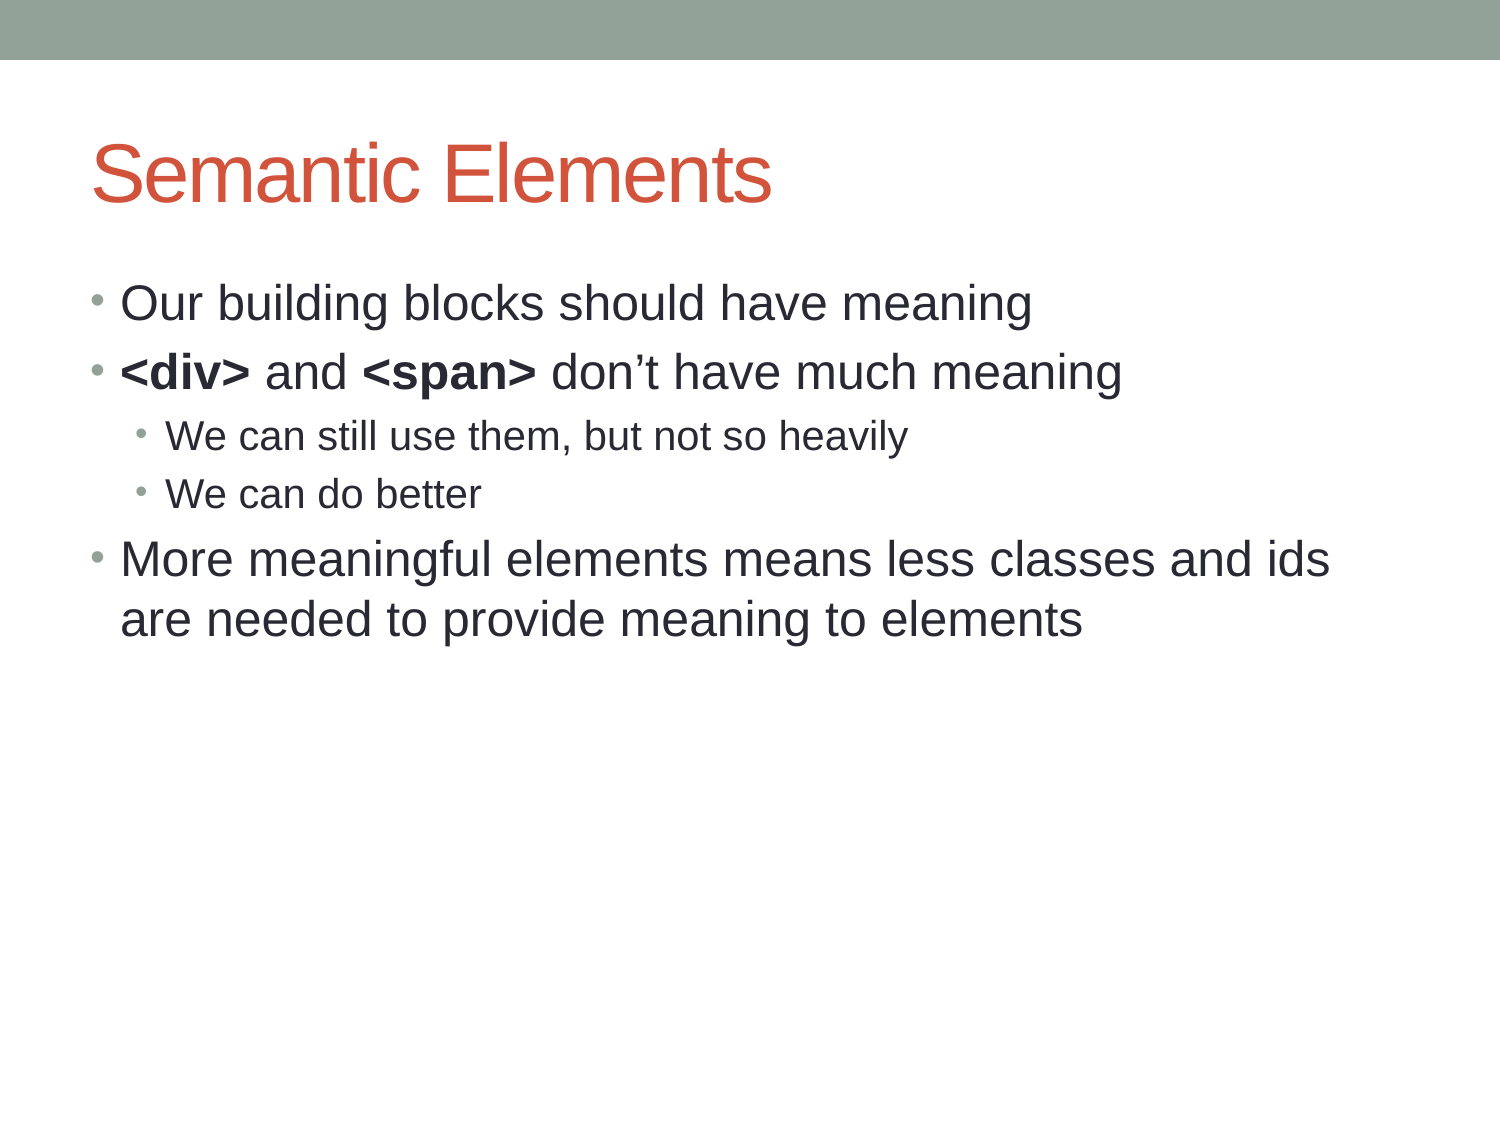

# Semantic Elements
Our building blocks should have meaning
<div> and <span> don’t have much meaning
We can still use them, but not so heavily
We can do better
More meaningful elements means less classes and ids are needed to provide meaning to elements